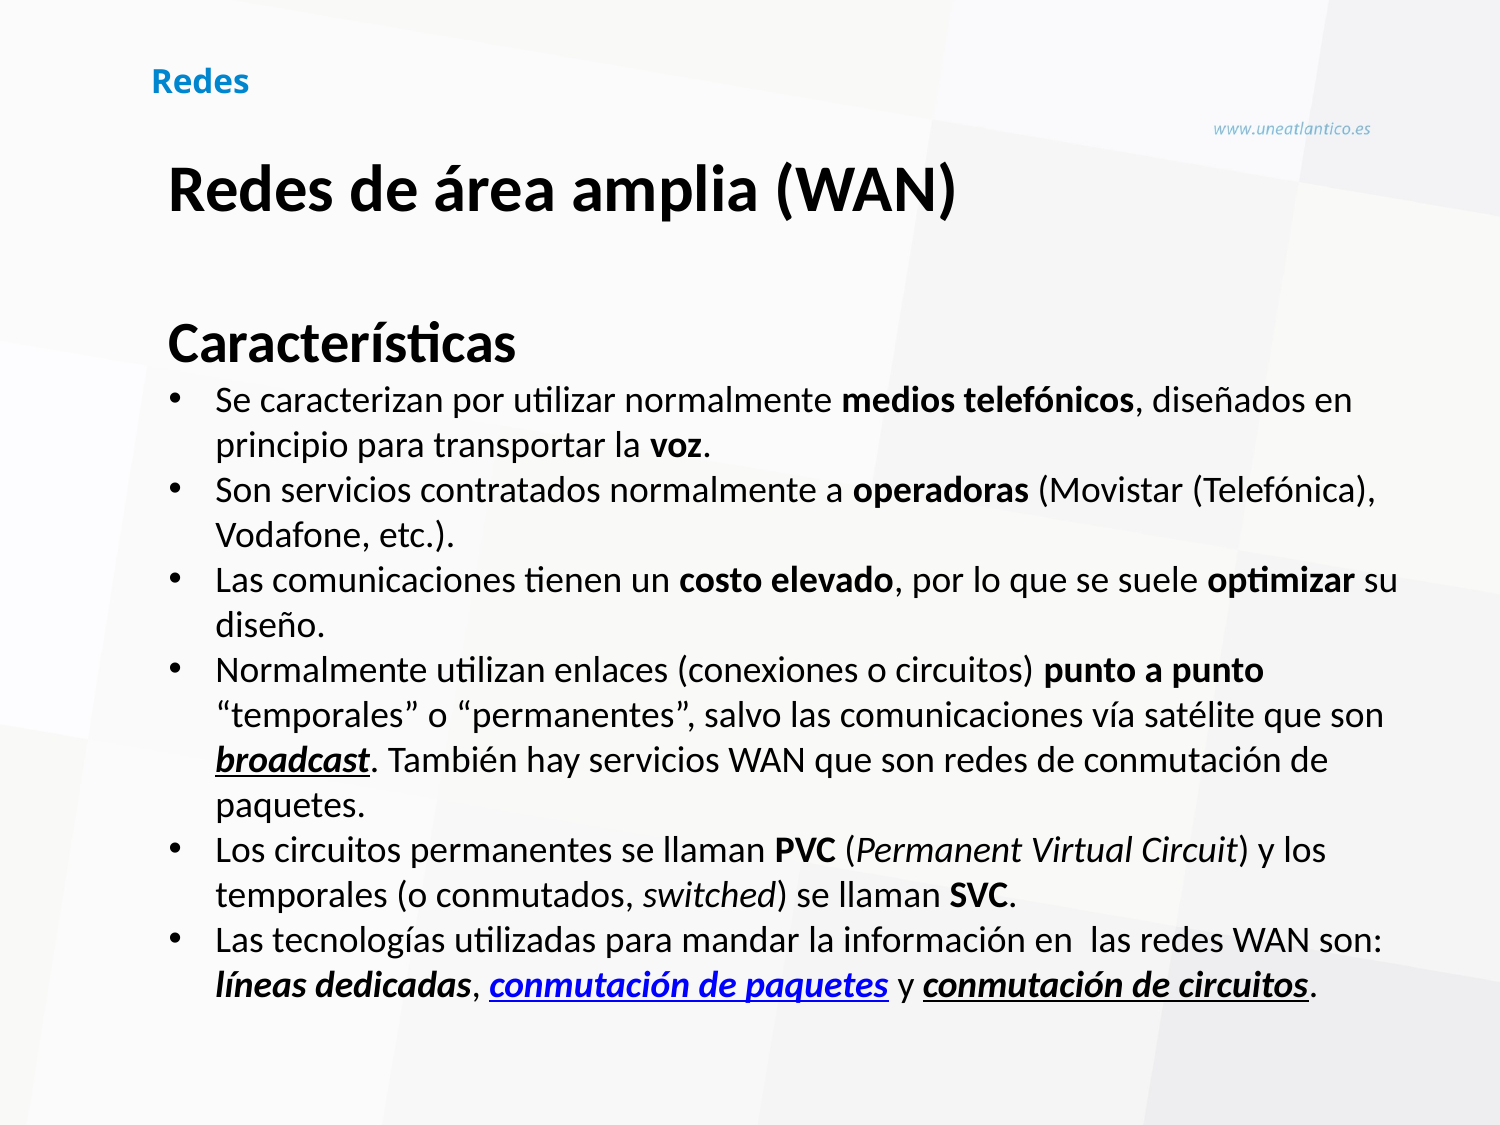

# Redes
Redes de área amplia (WAN)

Características
Se caracterizan por utilizar normalmente medios telefónicos, diseñados en principio para transportar la voz.
Son servicios contratados normalmente a operadoras (Movistar (Telefónica), Vodafone, etc.).
Las comunicaciones tienen un costo elevado, por lo que se suele optimizar su diseño.
Normalmente utilizan enlaces (conexiones o circuitos) punto a punto “temporales” o “permanentes”, salvo las comunicaciones vía satélite que son broadcast. También hay servicios WAN que son redes de conmutación de paquetes.
Los circuitos permanentes se llaman PVC (Permanent Virtual Circuit) y los temporales (o conmutados, switched) se llaman SVC.
Las tecnologías utilizadas para mandar la información en  las redes WAN son: líneas dedicadas, conmutación de paquetes y conmutación de circuitos.